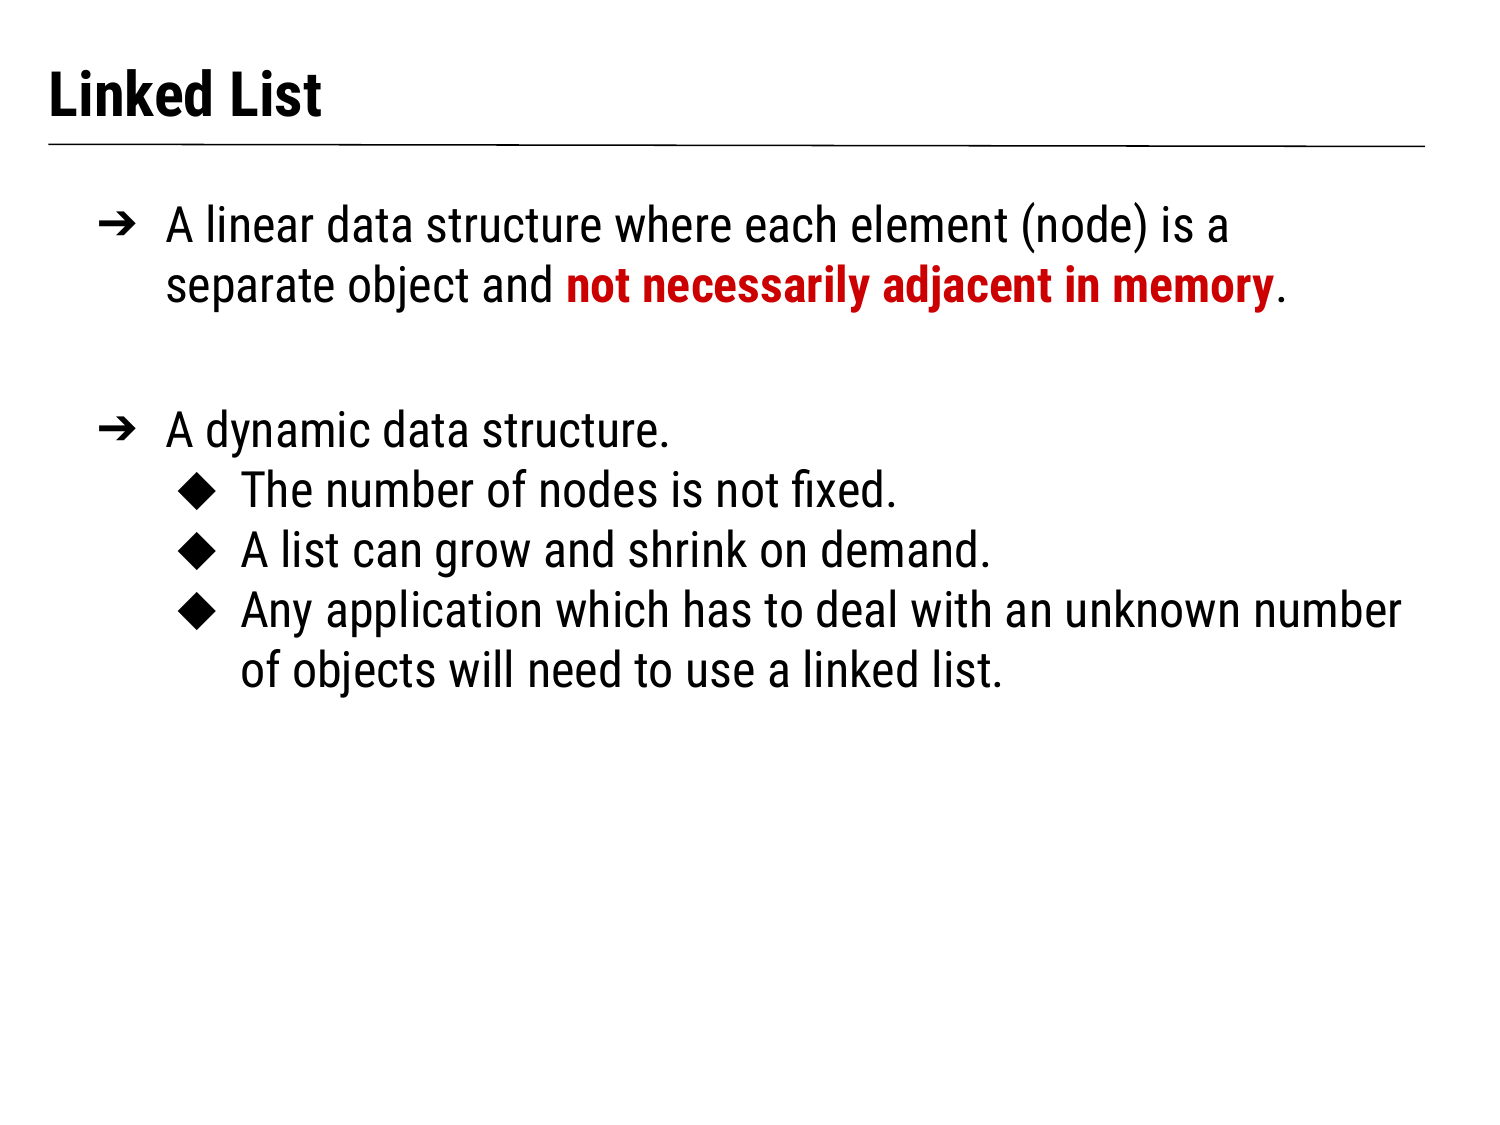

# Linked List
A linear data structure where each element (node) is a separate object and not necessarily adjacent in memory.

A dynamic data structure.
The number of nodes is not fixed.
A list can grow and shrink on demand.
Any application which has to deal with an unknown number of objects will need to use a linked list.